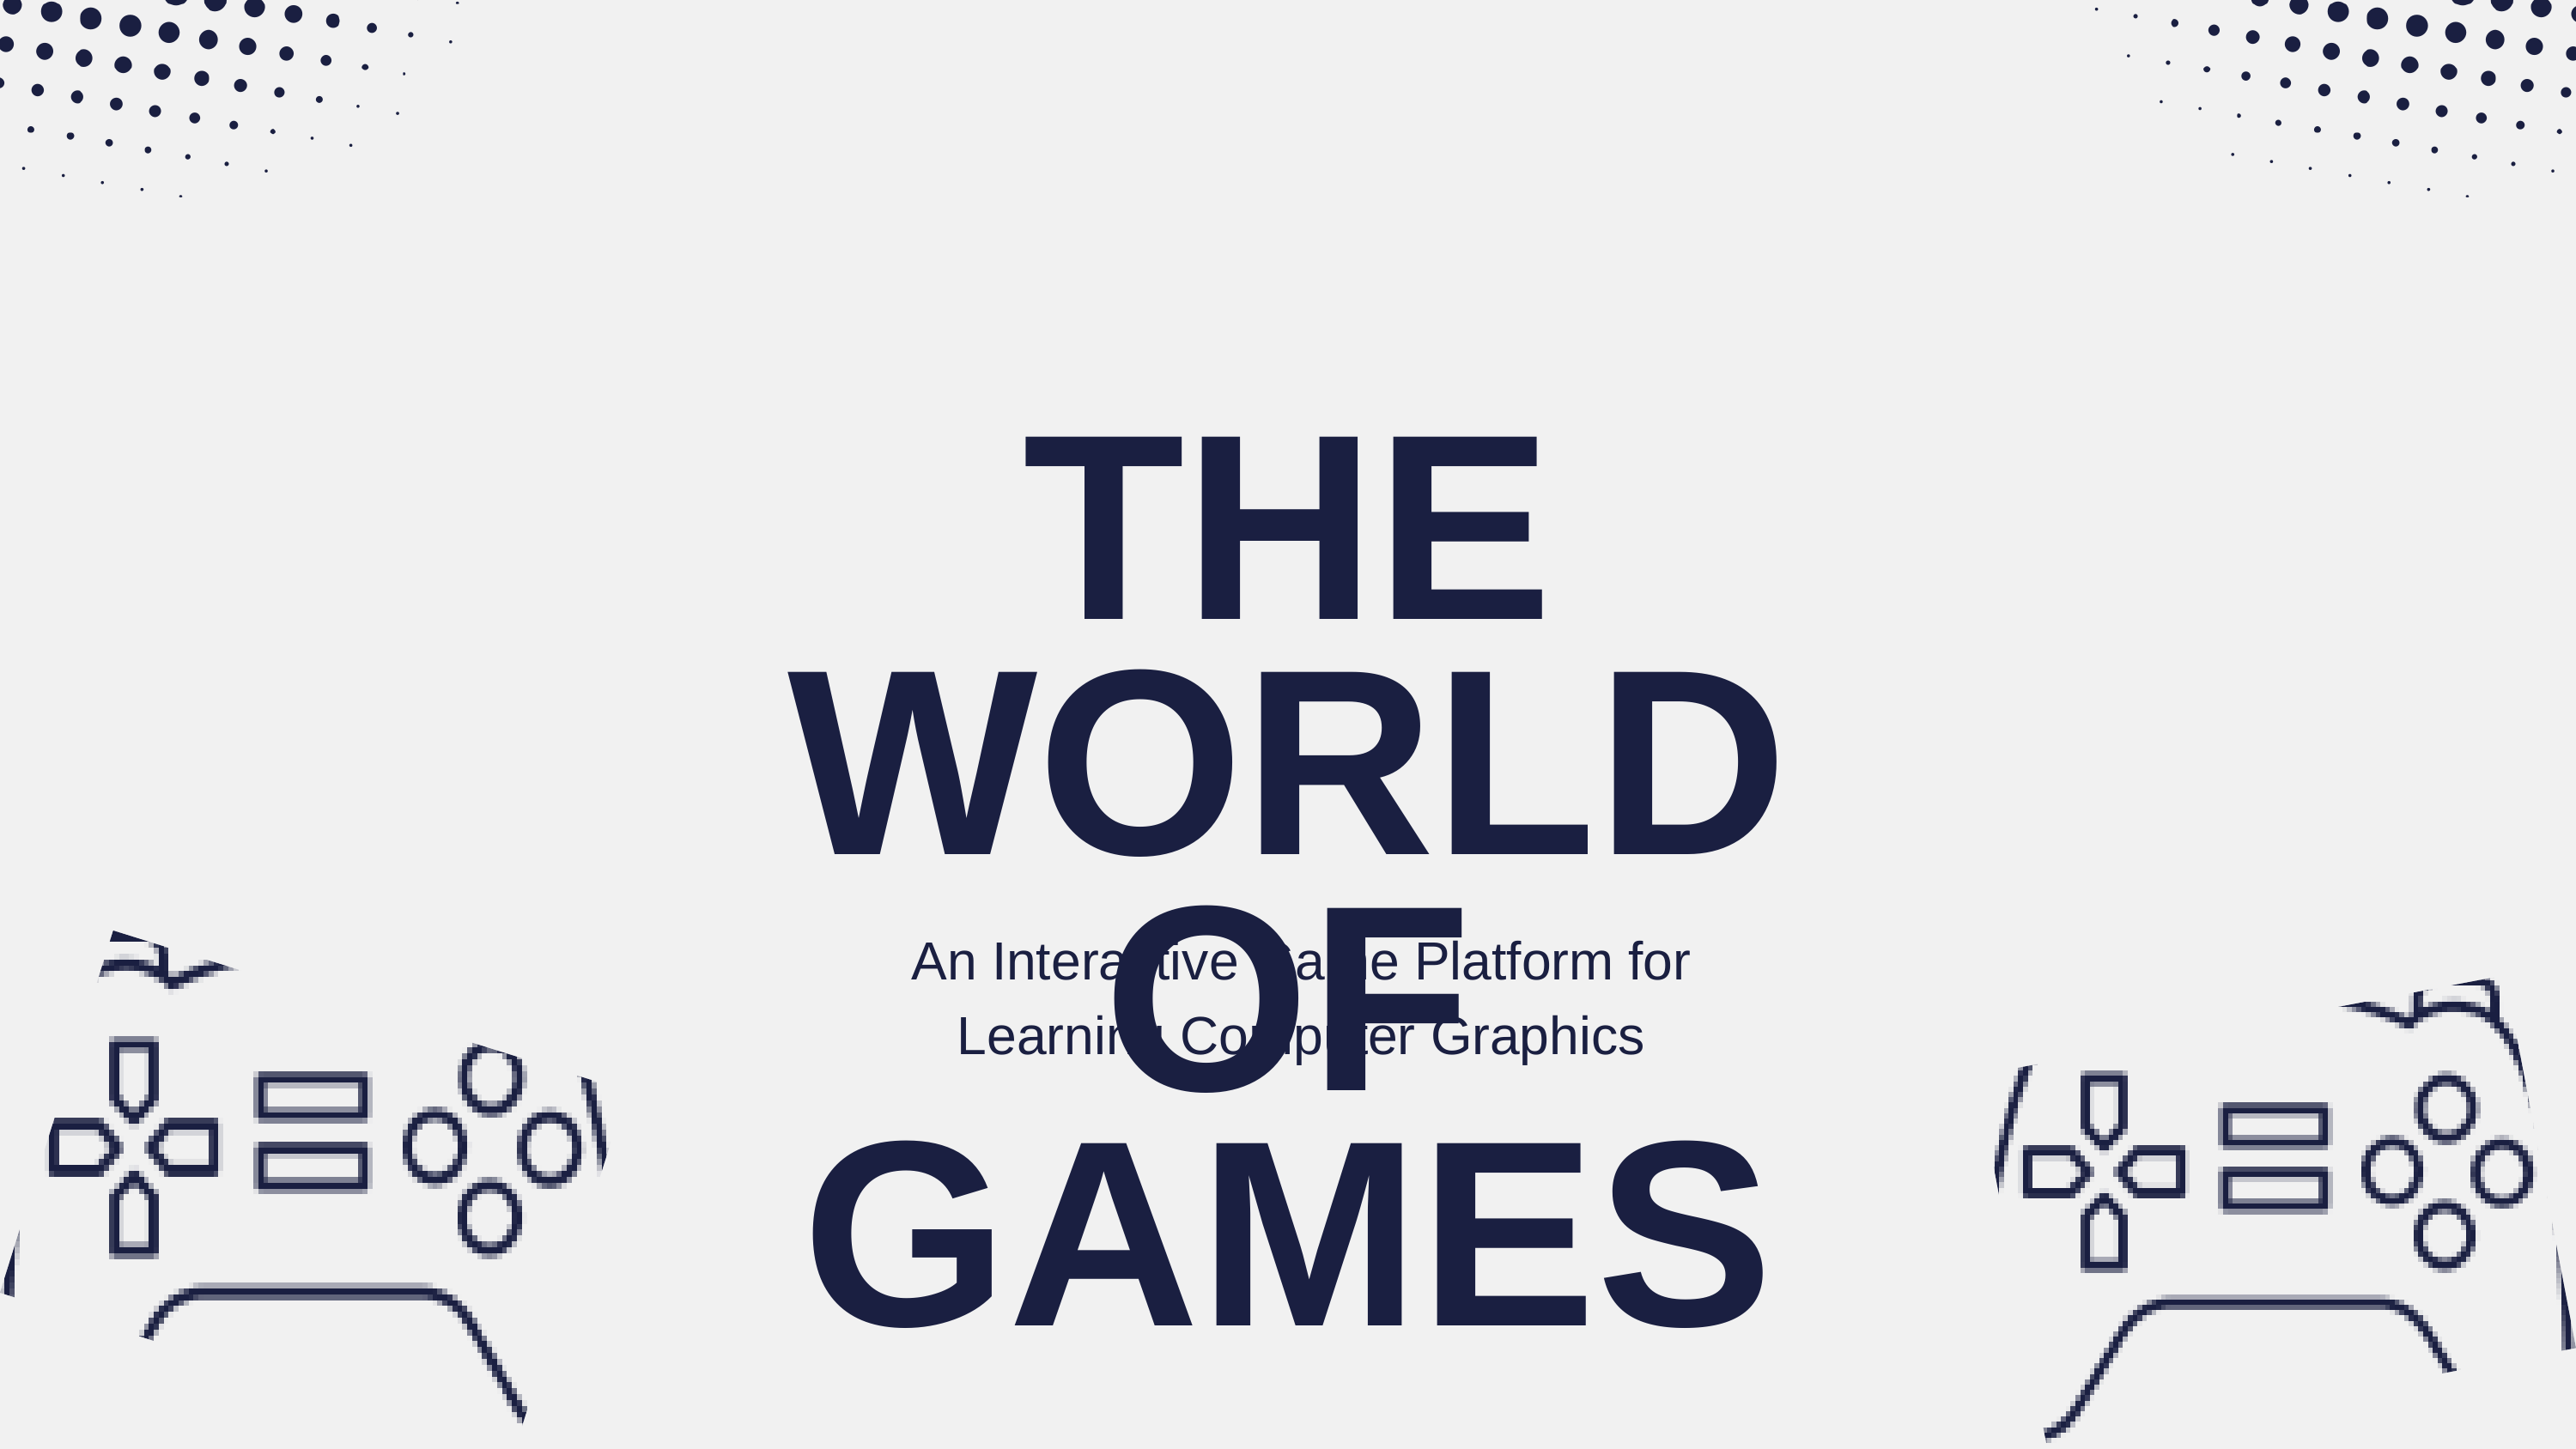

THE WORLD OF GAMES
An Interactive Game Platform for Learning Computer Graphics